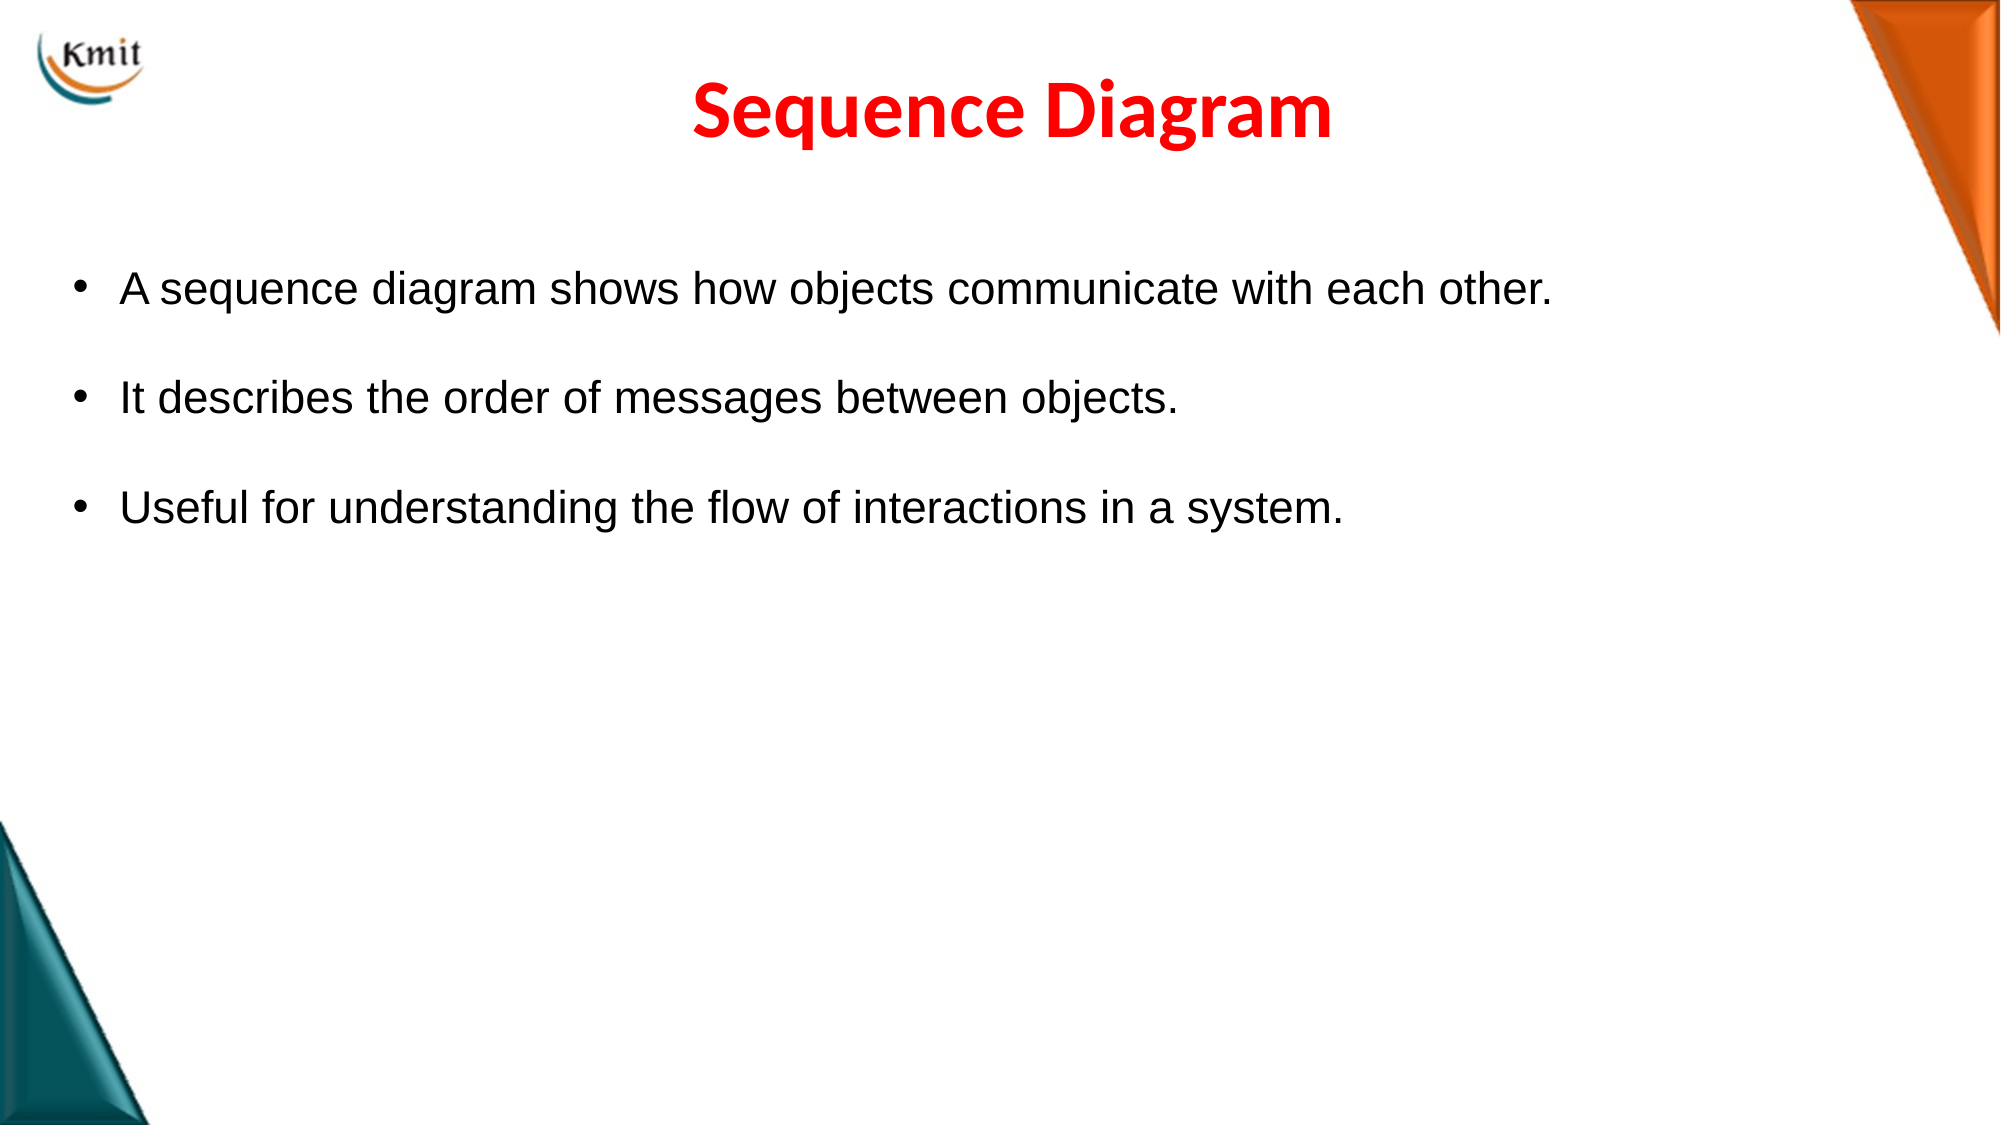

# Sequence Diagram
A sequence diagram shows how objects communicate with each other.
It describes the order of messages between objects.
Useful for understanding the flow of interactions in a system.